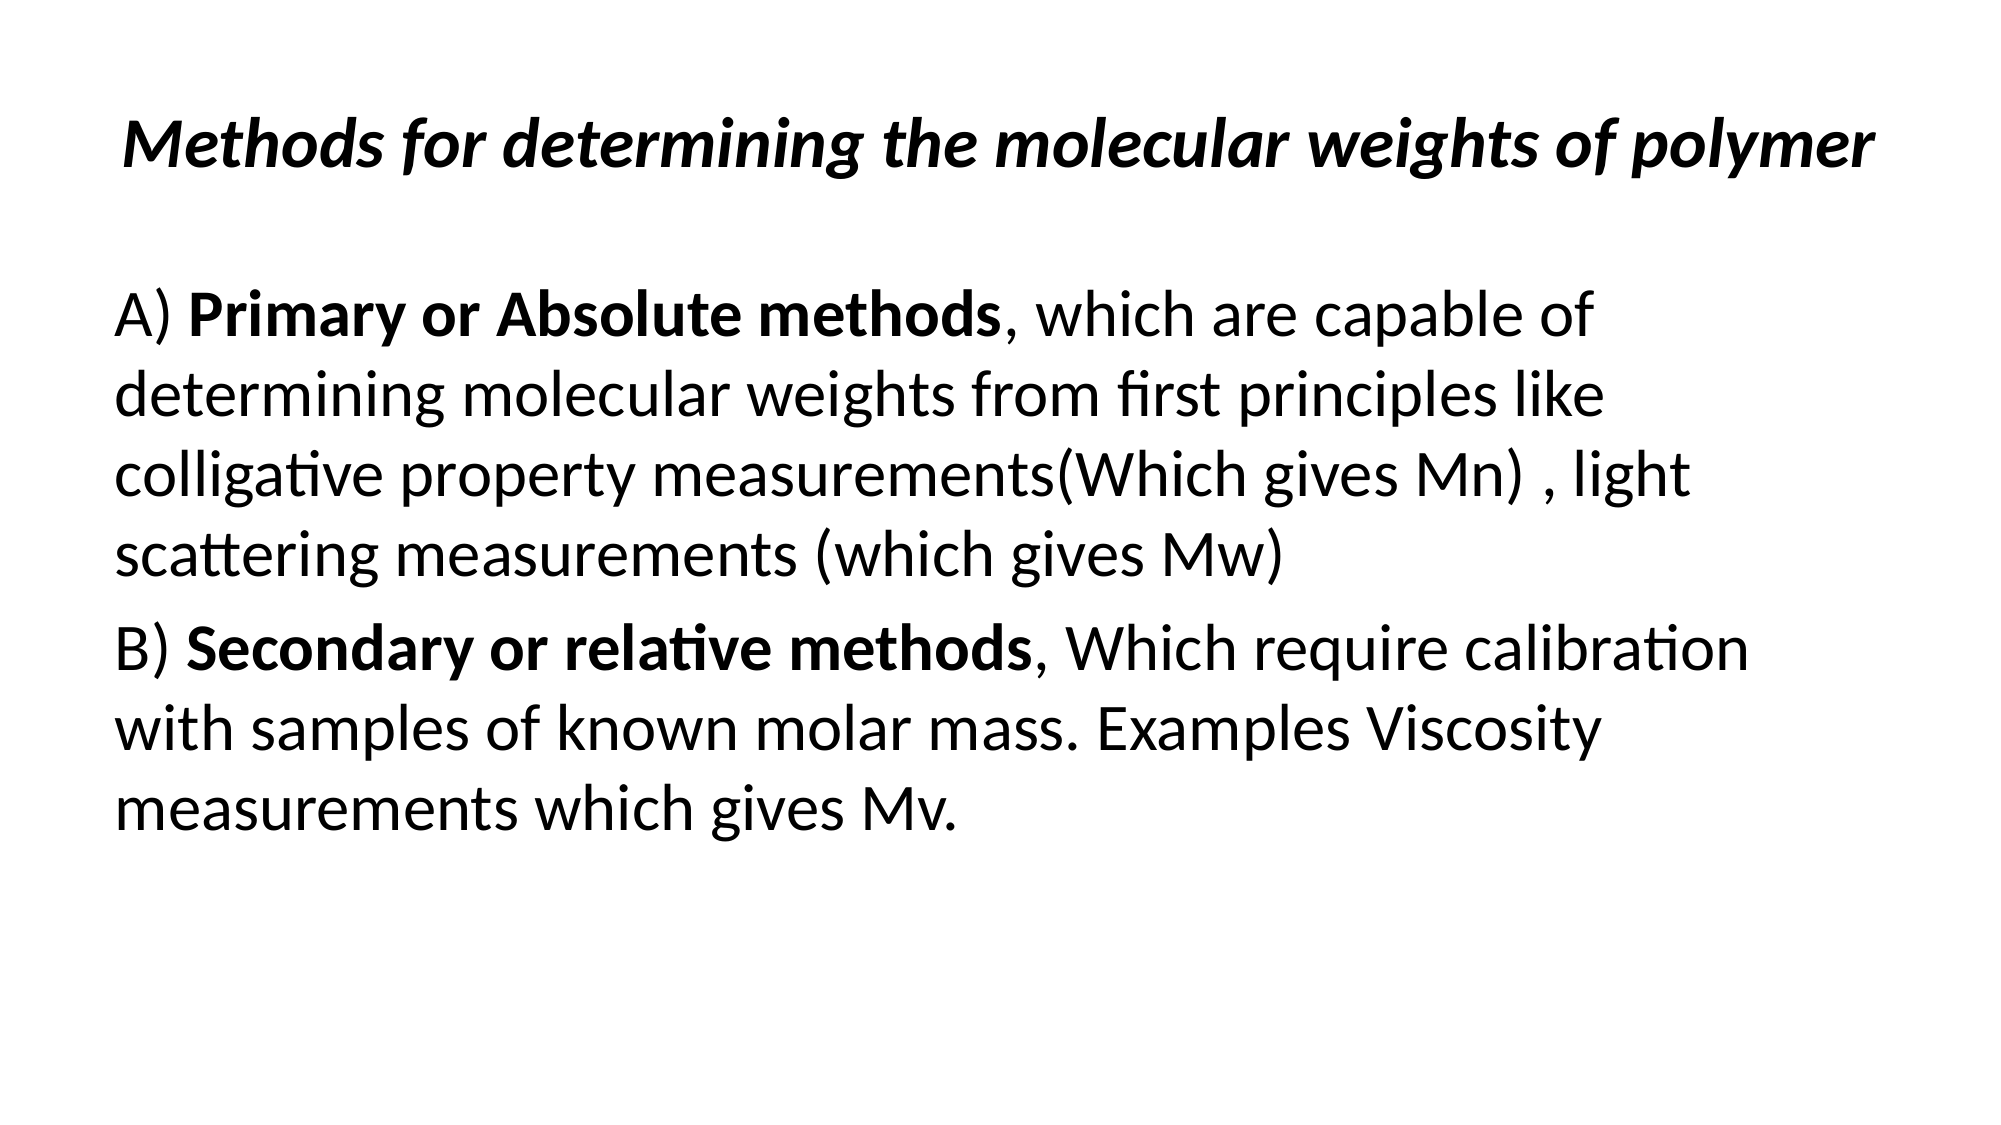

# Methods for determining the molecular weights of polymer
A) Primary or Absolute methods, which are capable of determining molecular weights from first principles like colligative property measurements(Which gives Mn) , light scattering measurements (which gives Mw)
B) Secondary or relative methods, Which require calibration with samples of known molar mass. Examples Viscosity measurements which gives Mv.